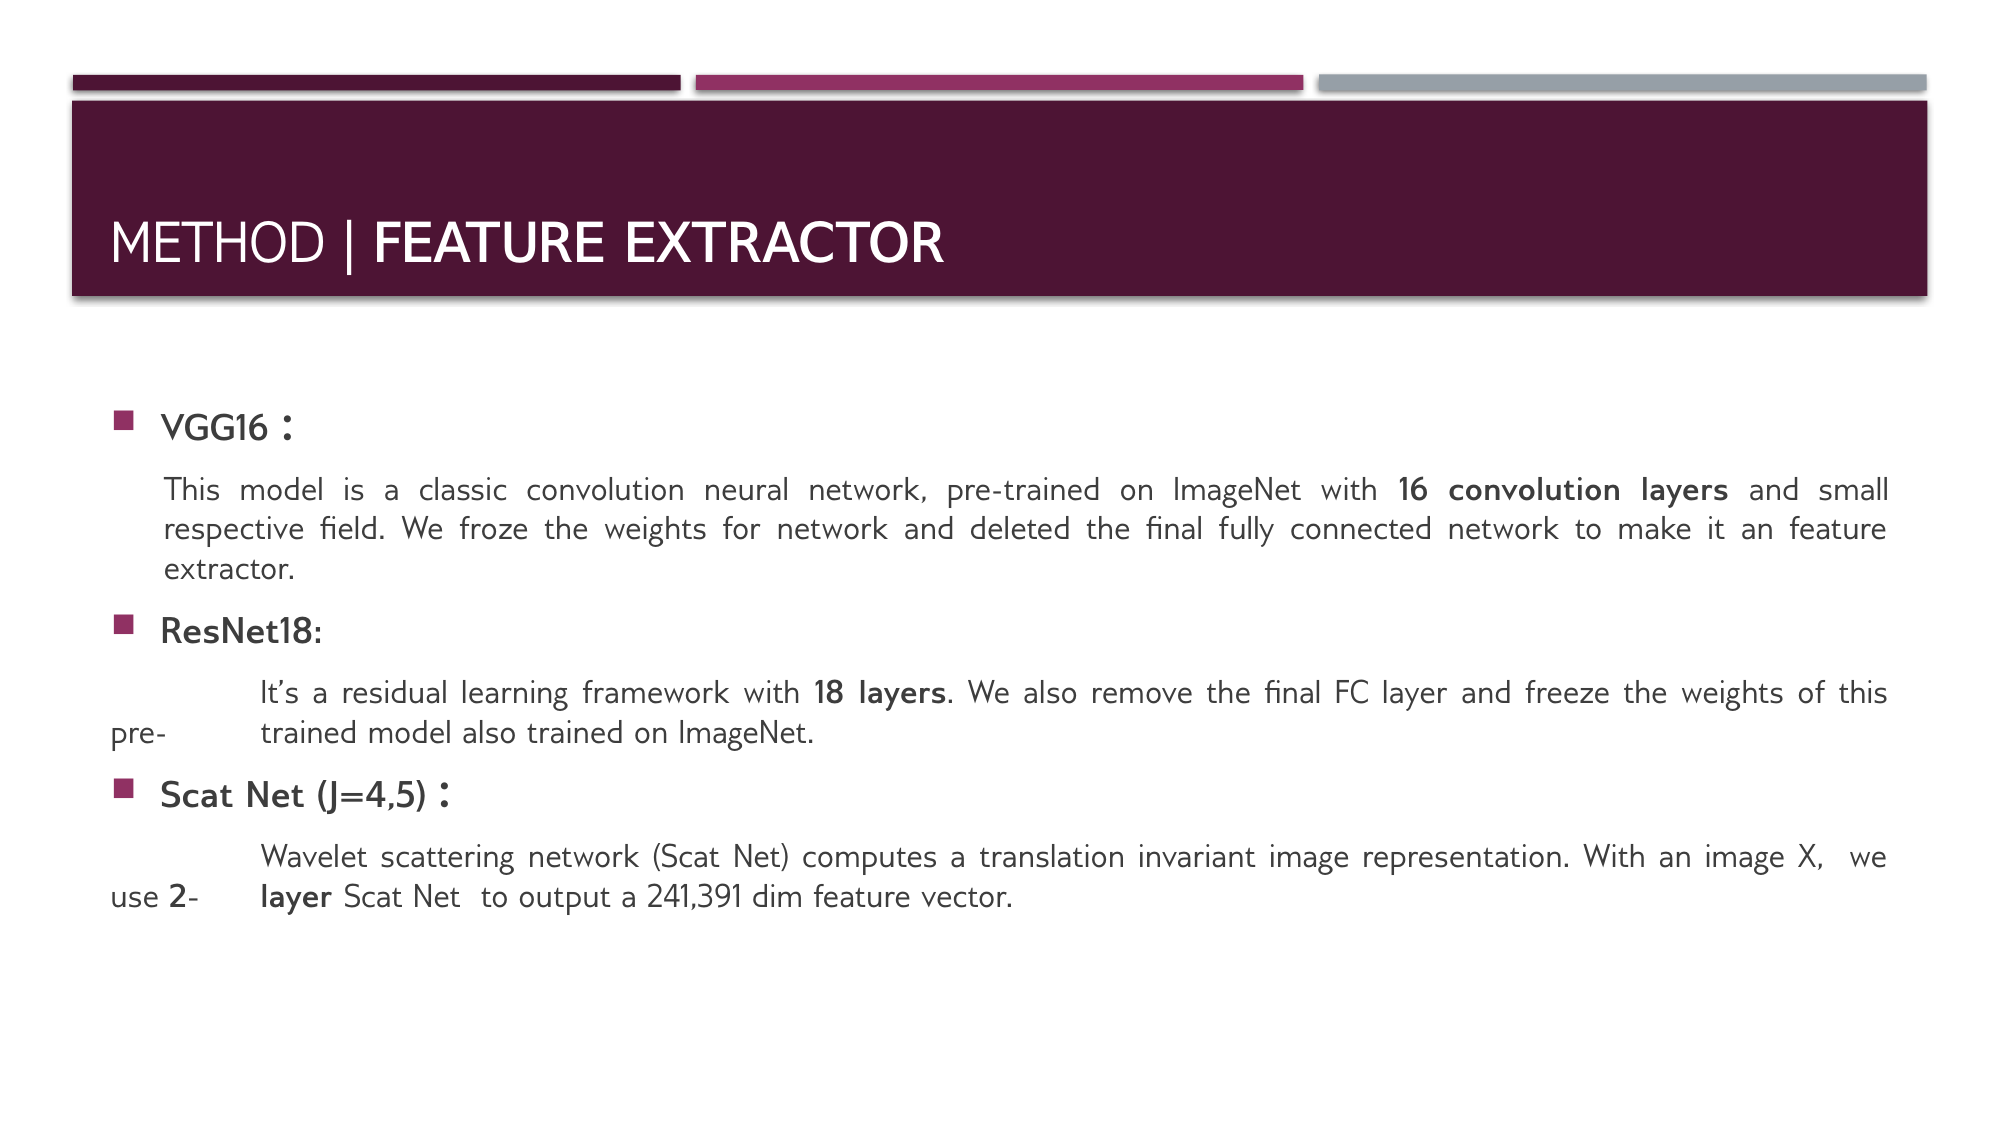

# Method | Feature Extractor
VGG16：
This model is a classic convolution neural network, pre-trained on ImageNet with 16 convolution layers and small respective field. We froze the weights for network and deleted the final fully connected network to make it an feature extractor.
ResNet18:
	It’s a residual learning framework with 18 layers. We also remove the final FC layer and freeze the weights of this pre-	trained model also trained on ImageNet.
Scat Net (J=4,5)：
	Wavelet scattering network (Scat Net) computes a translation invariant image representation. With an image X,  we use 2-	layer Scat Net  to output a 241,391 dim feature vector.